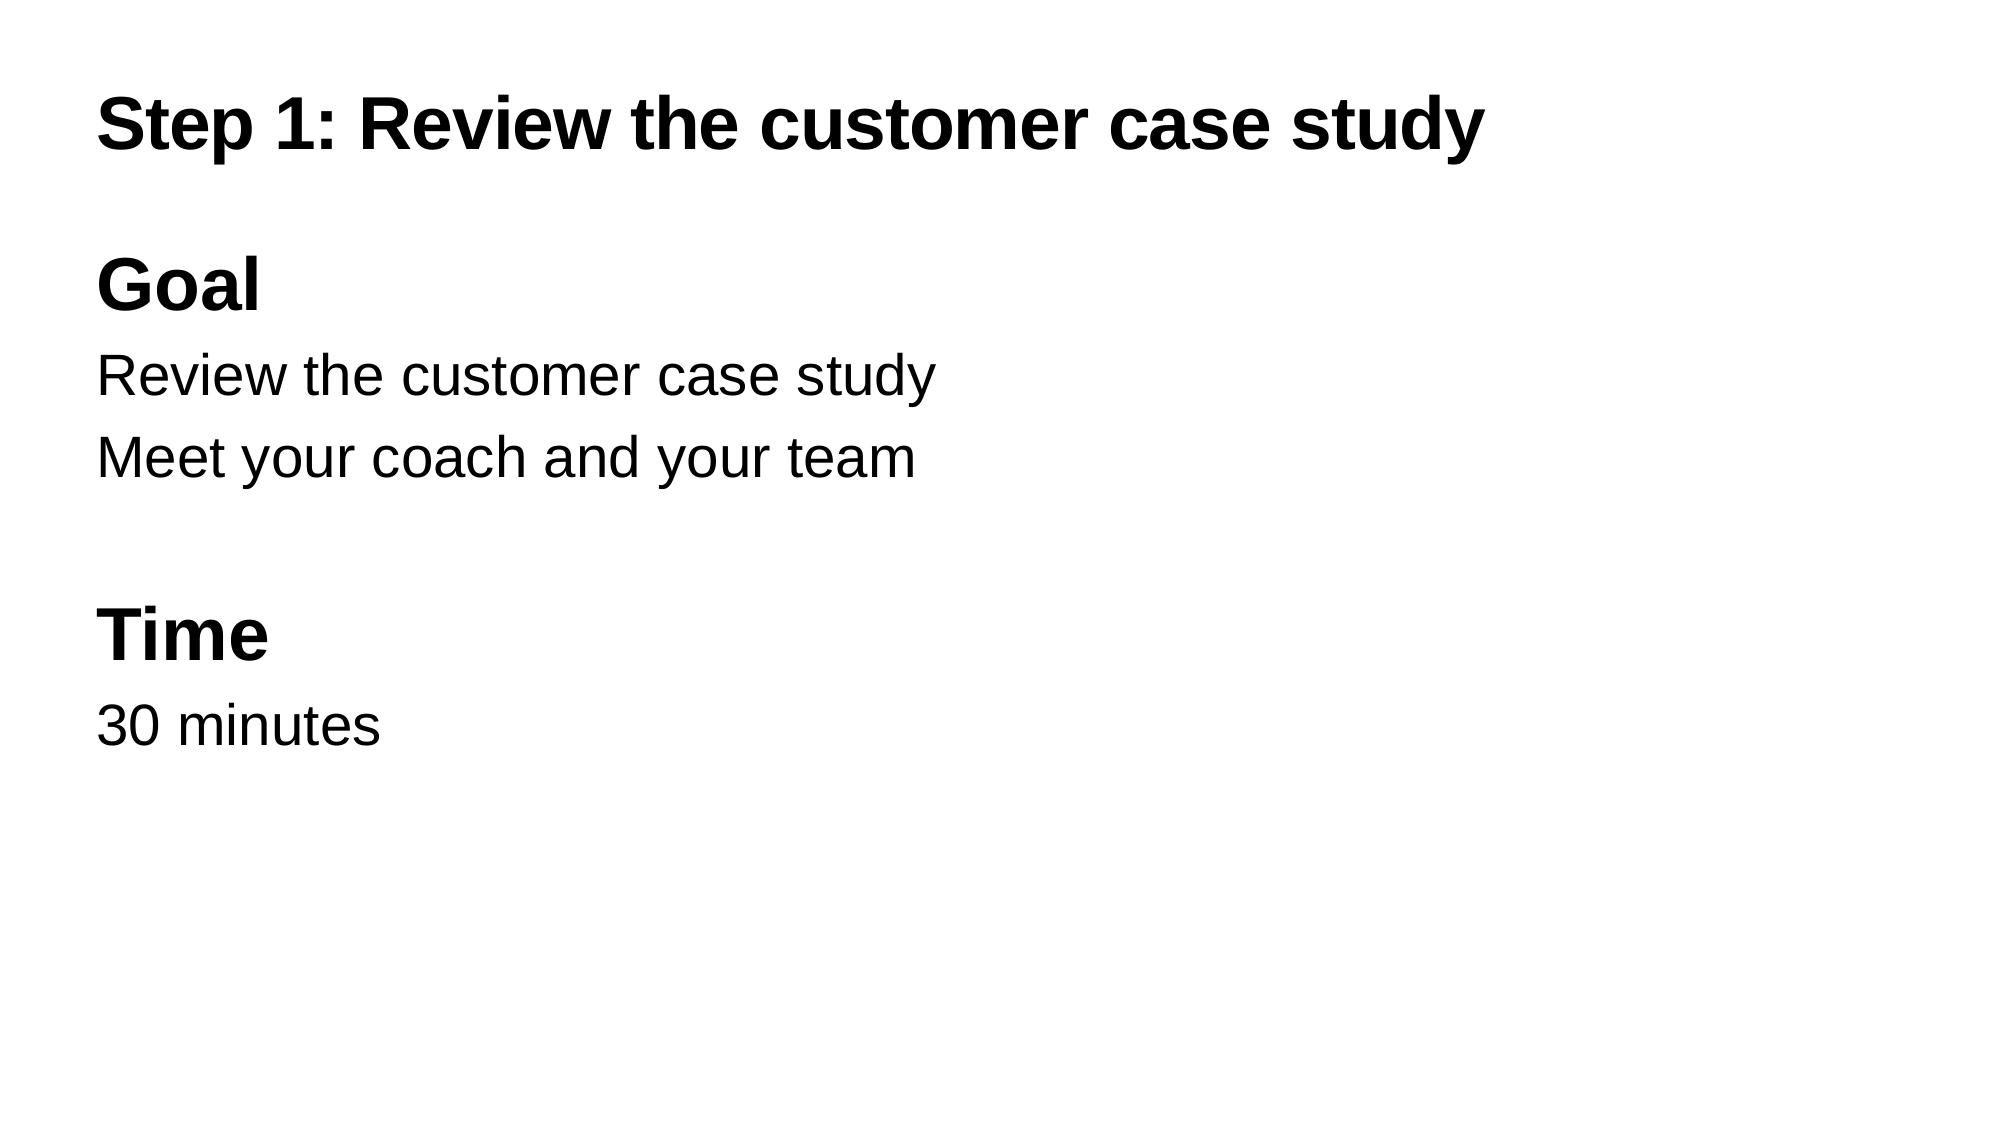

# Step 1: Review the customer case study
Goal
Review the customer case study
Meet your coach and your team

Time
30 minutes